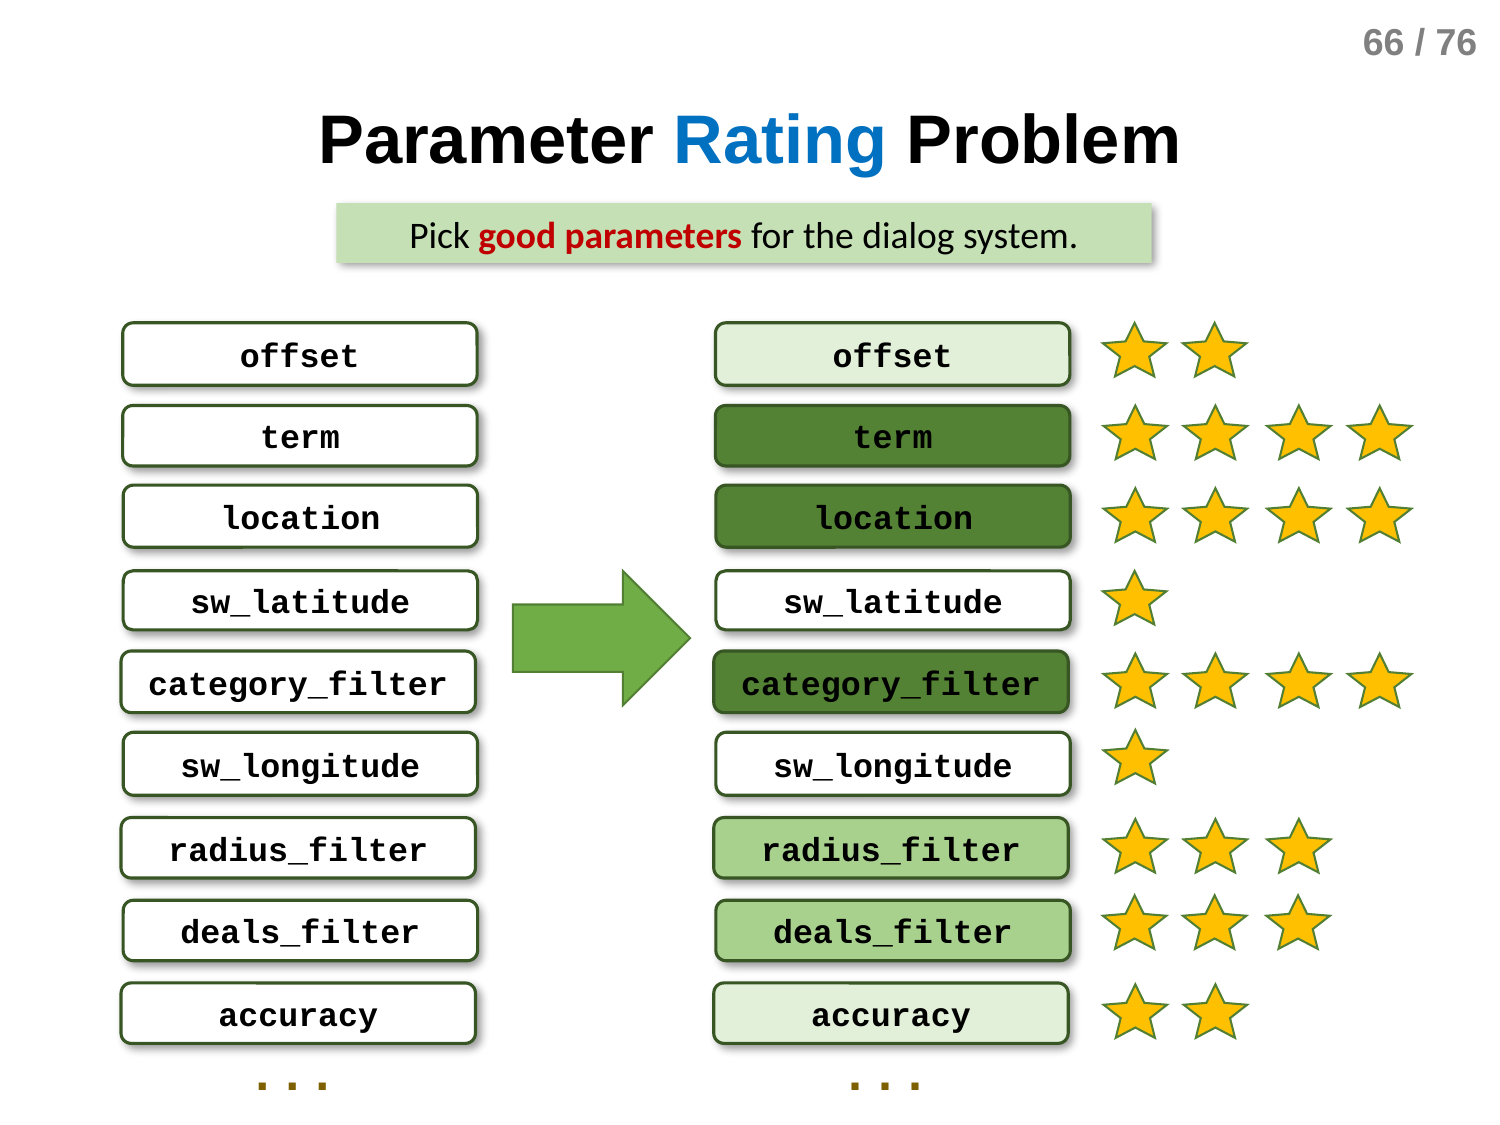

# Parameter Rating Problem
Pick good parameters for the dialog system.
offset
term
location
sw_latitude
category_filter
sw_longitude
radius_filter
deals_filter
accuracy
...
offset
term
location
sw_latitude
category_filter
sw_longitude
radius_filter
deals_filter
accuracy
...